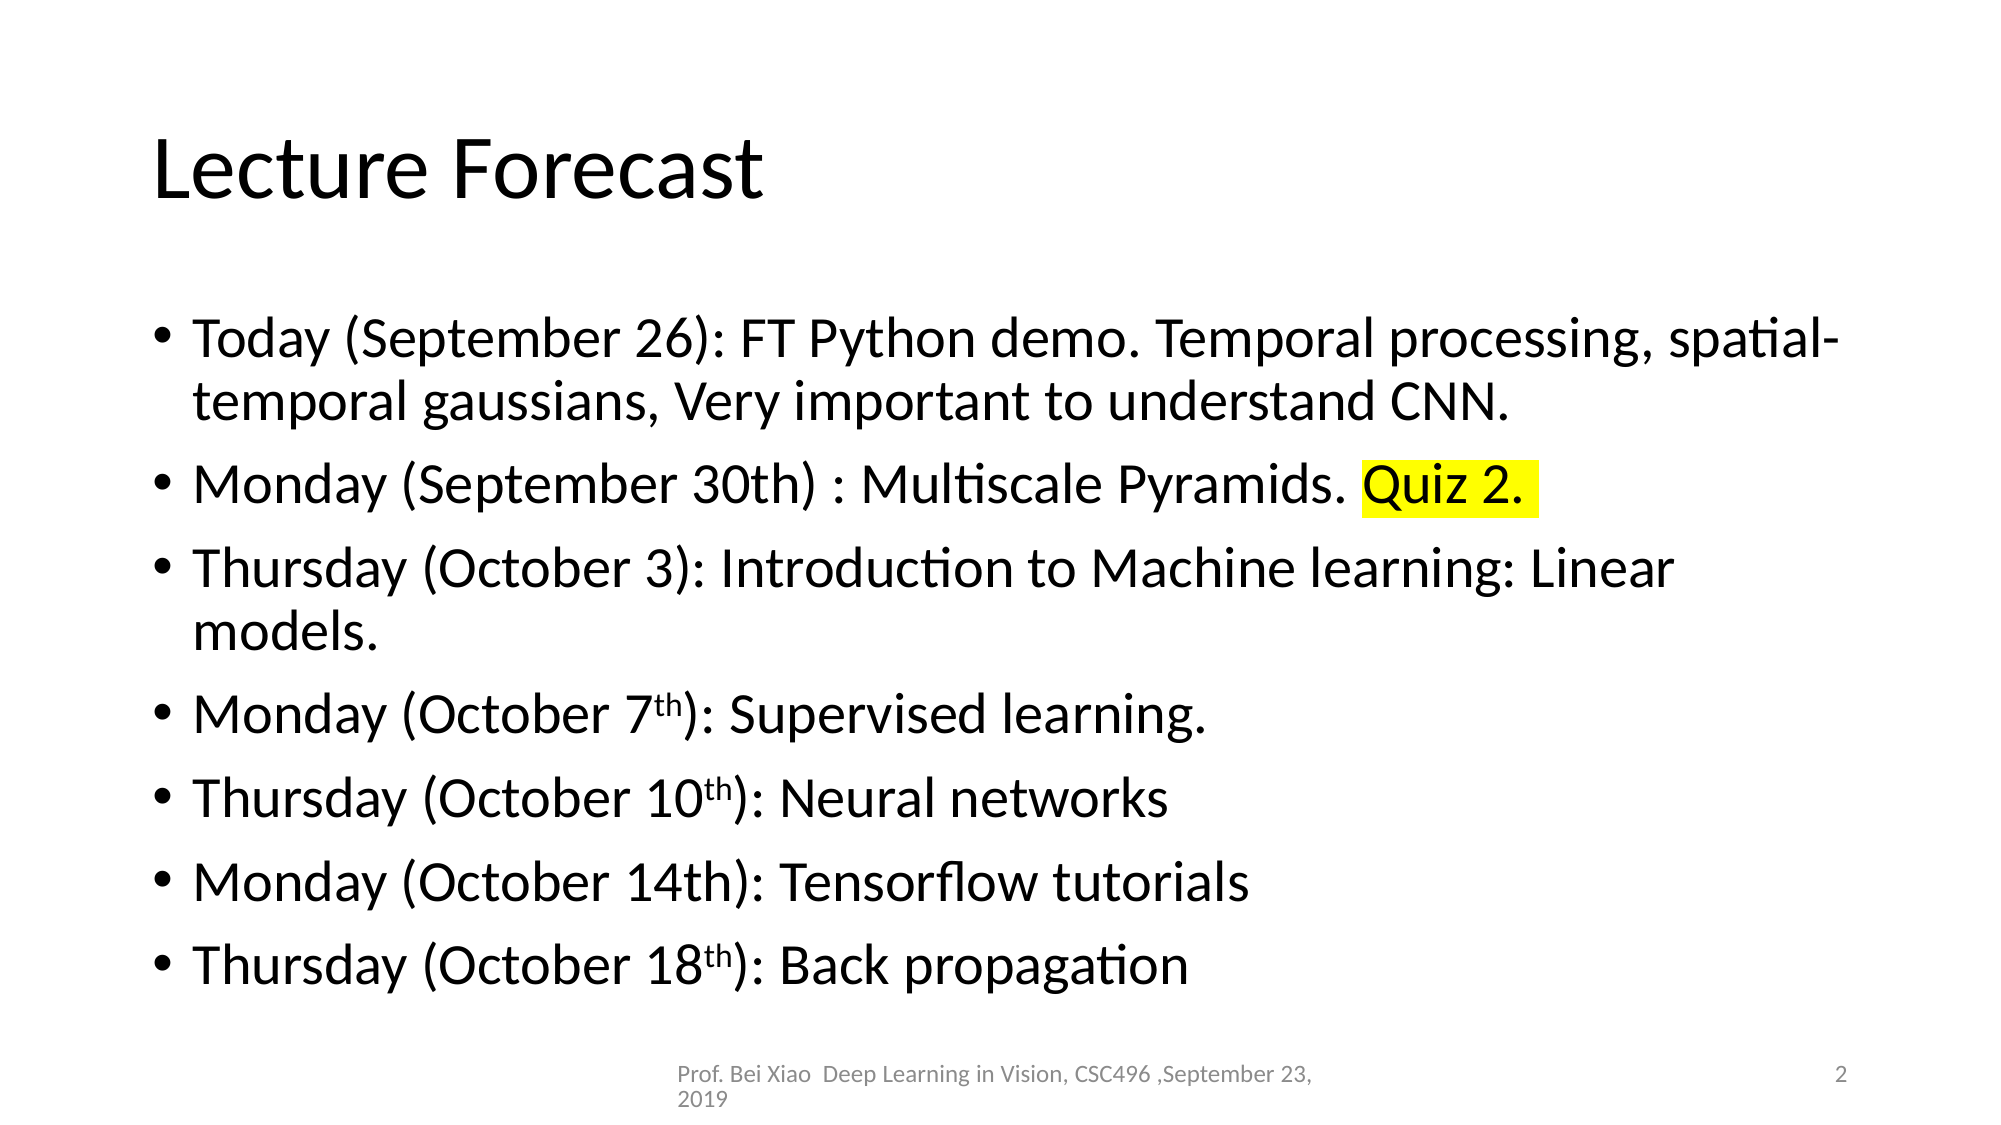

# Lecture Forecast
Today (September 26): FT Python demo. Temporal processing, spatial-temporal gaussians, Very important to understand CNN.
Monday (September 30th) : Multiscale Pyramids. Quiz 2.
Thursday (October 3): Introduction to Machine learning: Linear models.
Monday (October 7th): Supervised learning.
Thursday (October 10th): Neural networks
Monday (October 14th): Tensorflow tutorials
Thursday (October 18th): Back propagation

Prof. Bei Xiao  Deep Learning in Vision, CSC496 ,September 23, 2019
2